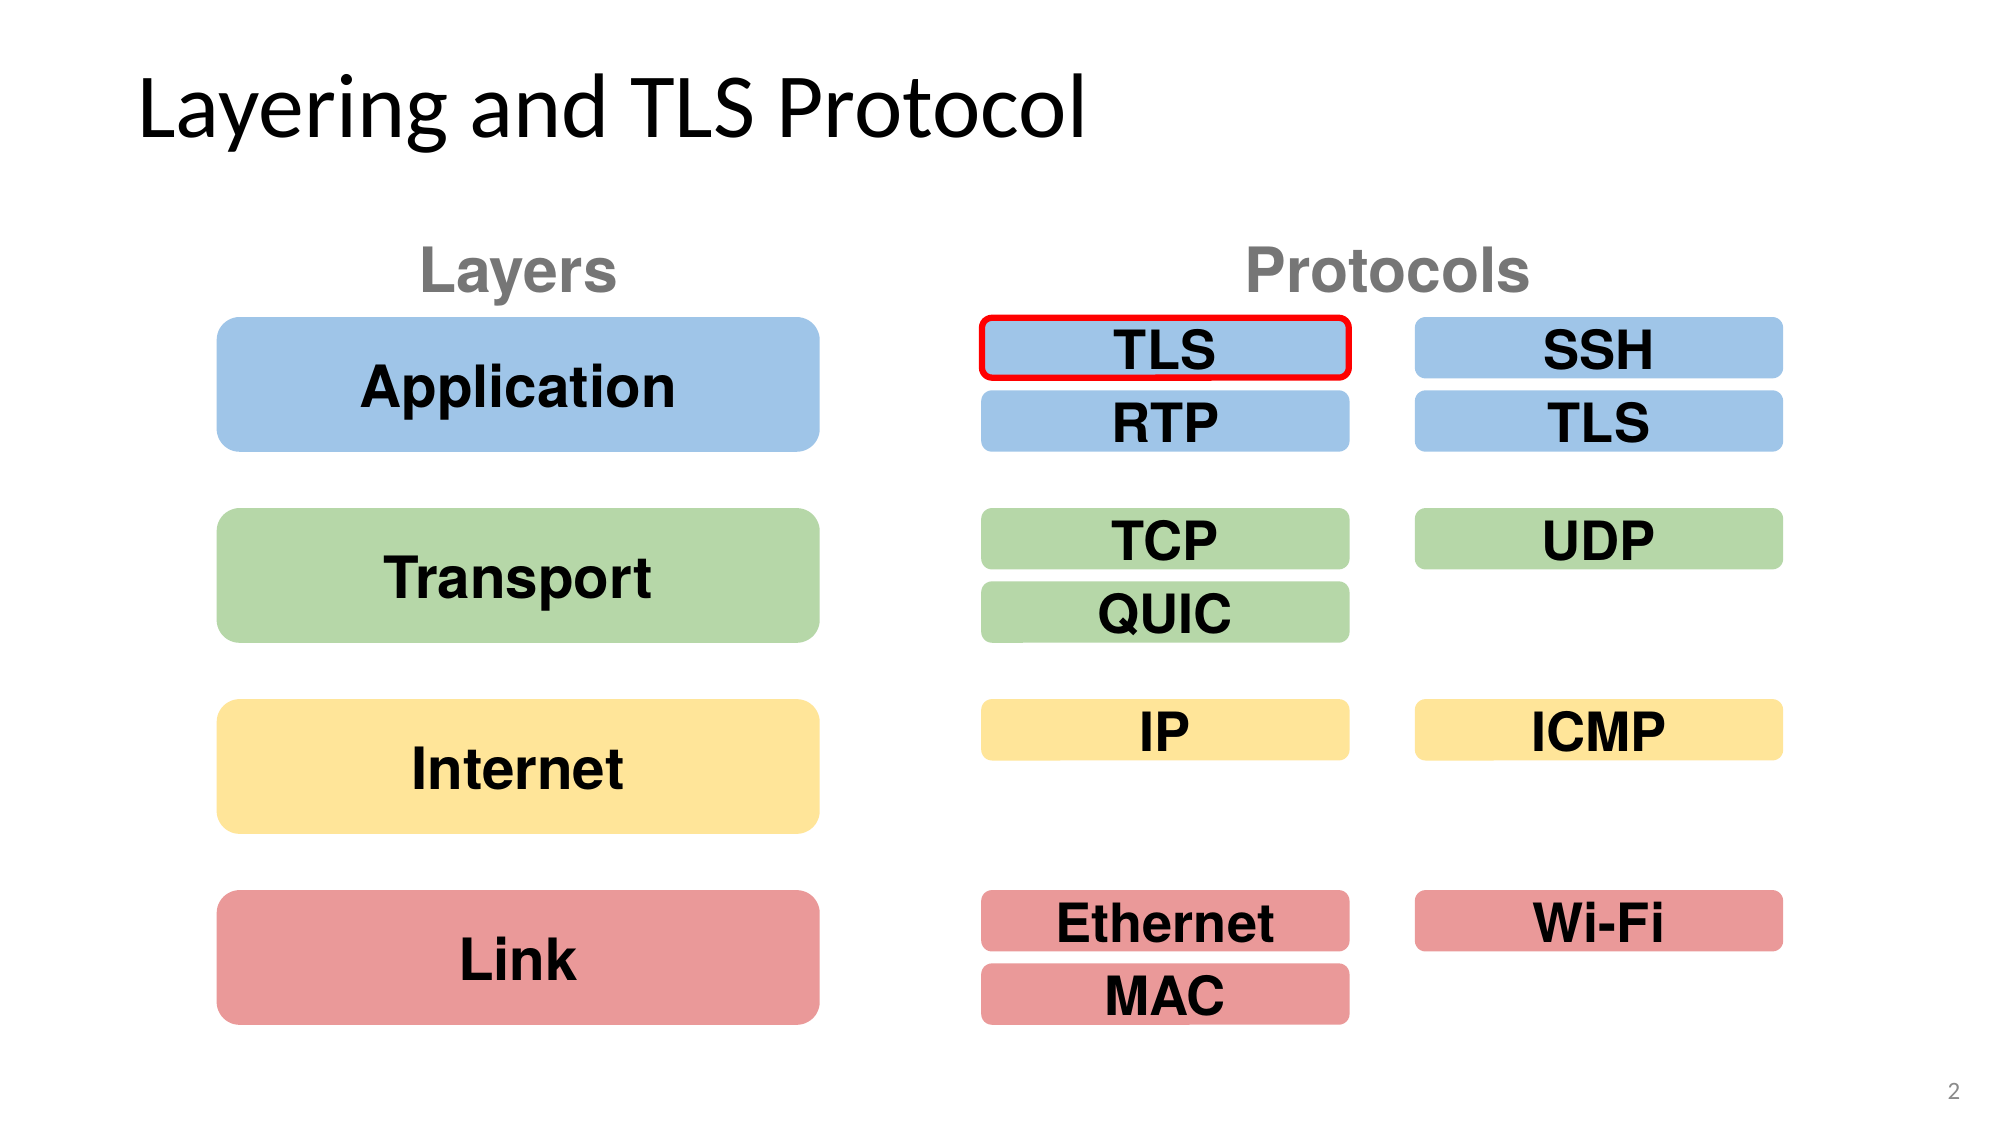

# Layering and TLS Protocol
Layers
Application
Transport
Internet
Link
Protocols
TLS
TLS
SSH
RTP
TLS
TCP
UDP
QUIC
IP
ICMP
Ethernet
Wi-Fi
MAC
2